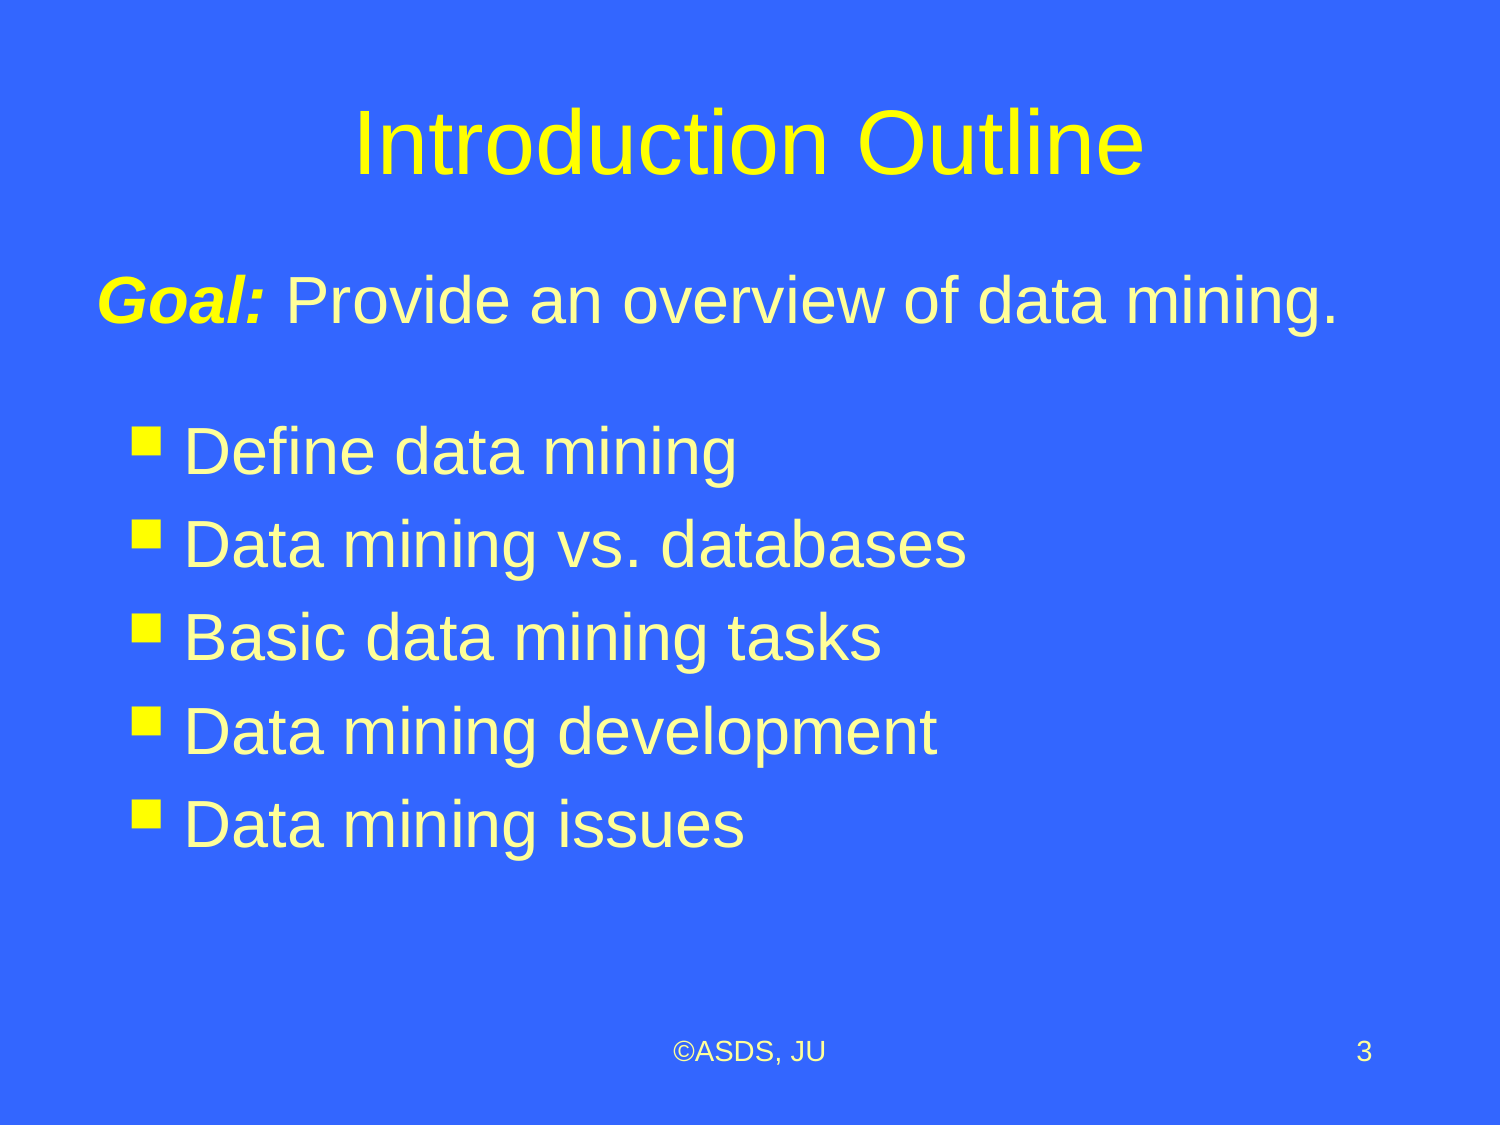

# Introduction Outline
Goal: Provide an overview of data mining.
Define data mining
Data mining vs. databases
Basic data mining tasks
Data mining development
Data mining issues
©ASDS, JU
3